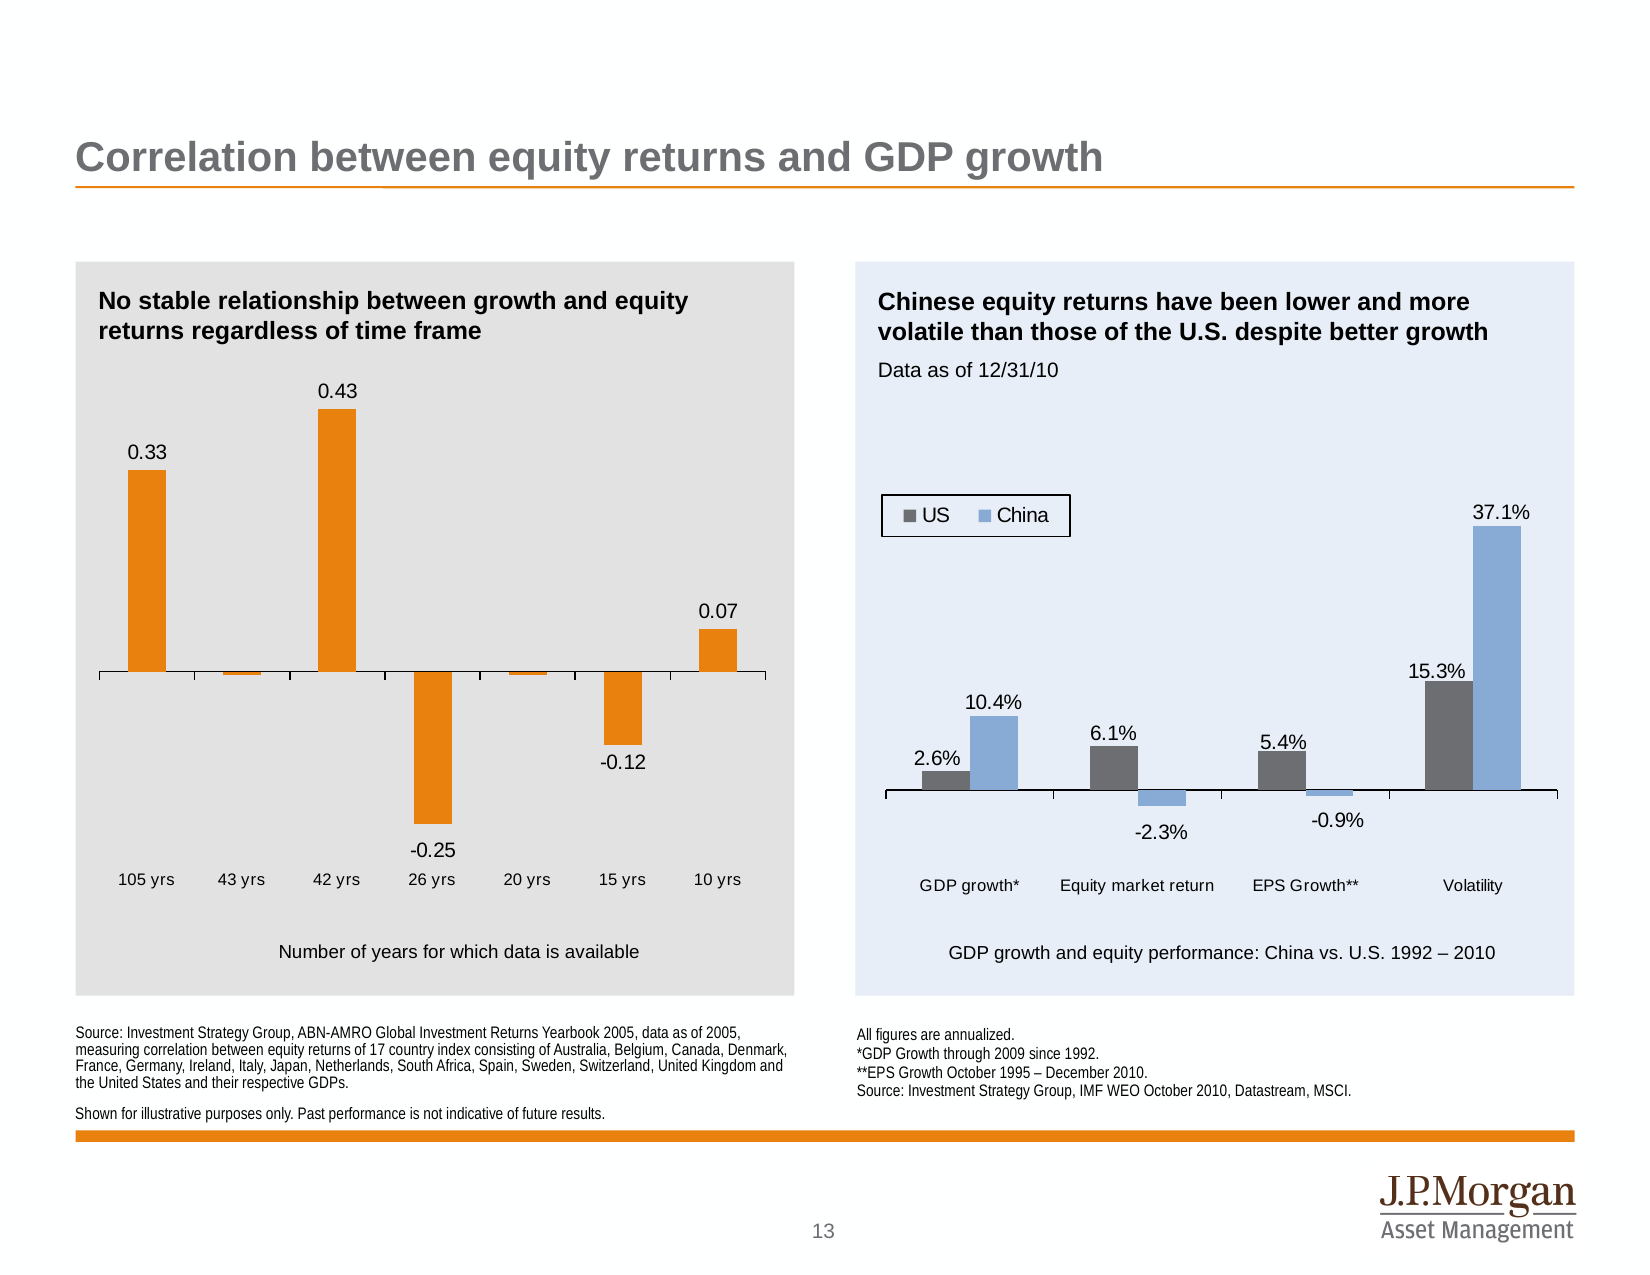

# Correlation between equity returns and GDP growth

No stable relationship between growth and equity returns regardless of time frame

Chinese equity returns have been lower and more volatile than those of the U.S. despite better growth
Data as of 12/31/10

### Chart

| Category |  |
|---|---|
| 105 yrs | 0.33000000000000046 |
| 43 yrs | -0.005000000000000005 |
| 42 yrs | 0.4300000000000003 |
| 26 yrs | -0.25 |
| 20 yrs | -0.005000000000000005 |
| 15 yrs | -0.12000000000000002 |
| 10 yrs | 0.07000000000000002 |

### Chart

| Category | US | China |
|---|---|---|
| GDP growth* | 0.026 | 0.10400000000000002 |
| Equity market return | 0.06100000000000001 | -0.023 |
| EPS Growth** | 0.054 | -0.009000000000000003 |
| Volatility | 0.15300000000000016 | 0.37100000000000033 |
Number of years for which data is available
GDP growth and equity performance: China vs. U.S. 1992 – 2010
Source: Investment Strategy Group, ABN-AMRO Global Investment Returns Yearbook 2005, data as of 2005, measuring correlation between equity returns of 17 country index consisting of Australia, Belgium, Canada, Denmark, France, Germany, Ireland, Italy, Japan, Netherlands, South Africa, Spain, Sweden, Switzerland, United Kingdom and the United States and their respective GDPs.
All figures are annualized.
*GDP Growth through 2009 since 1992.
**EPS Growth October 1995 – December 2010.
Source: Investment Strategy Group, IMF WEO October 2010, Datastream, MSCI.
Shown for illustrative purposes only. Past performance is not indicative of future results.
13